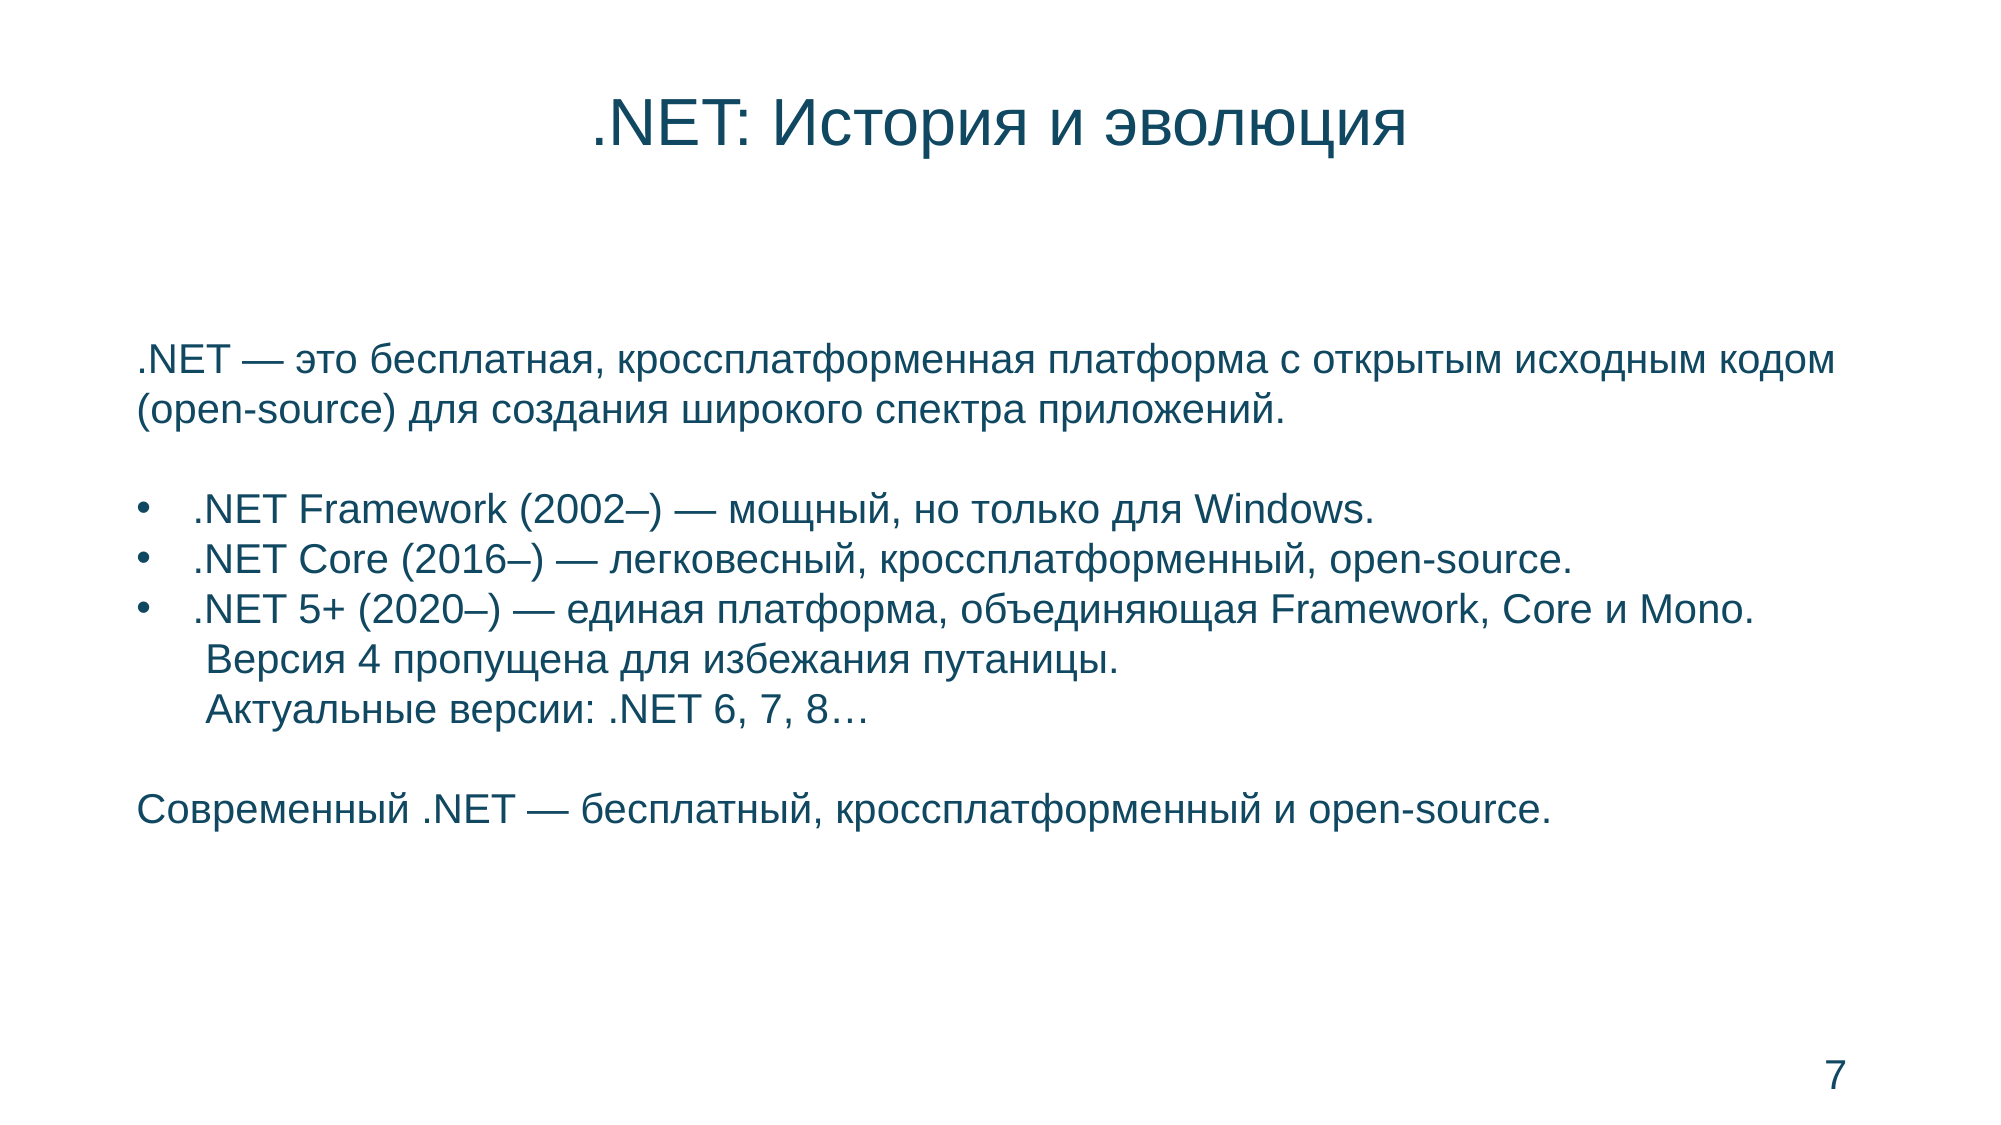

.NET: История и эволюция
.NET — это бесплатная, кроссплатформенная платформа с открытым исходным кодом (open-source) для создания широкого спектра приложений.

.NET Framework (2002–) — мощный, но только для Windows.
.NET Core (2016–) — легковесный, кроссплатформенный, open-source.
.NET 5+ (2020–) — единая платформа, объединяющая Framework, Core и Mono.
      Версия 4 пропущена для избежания путаницы.
      Актуальные версии: .NET 6, 7, 8…

Современный .NET — бесплатный, кроссплатформенный и open-source.
7